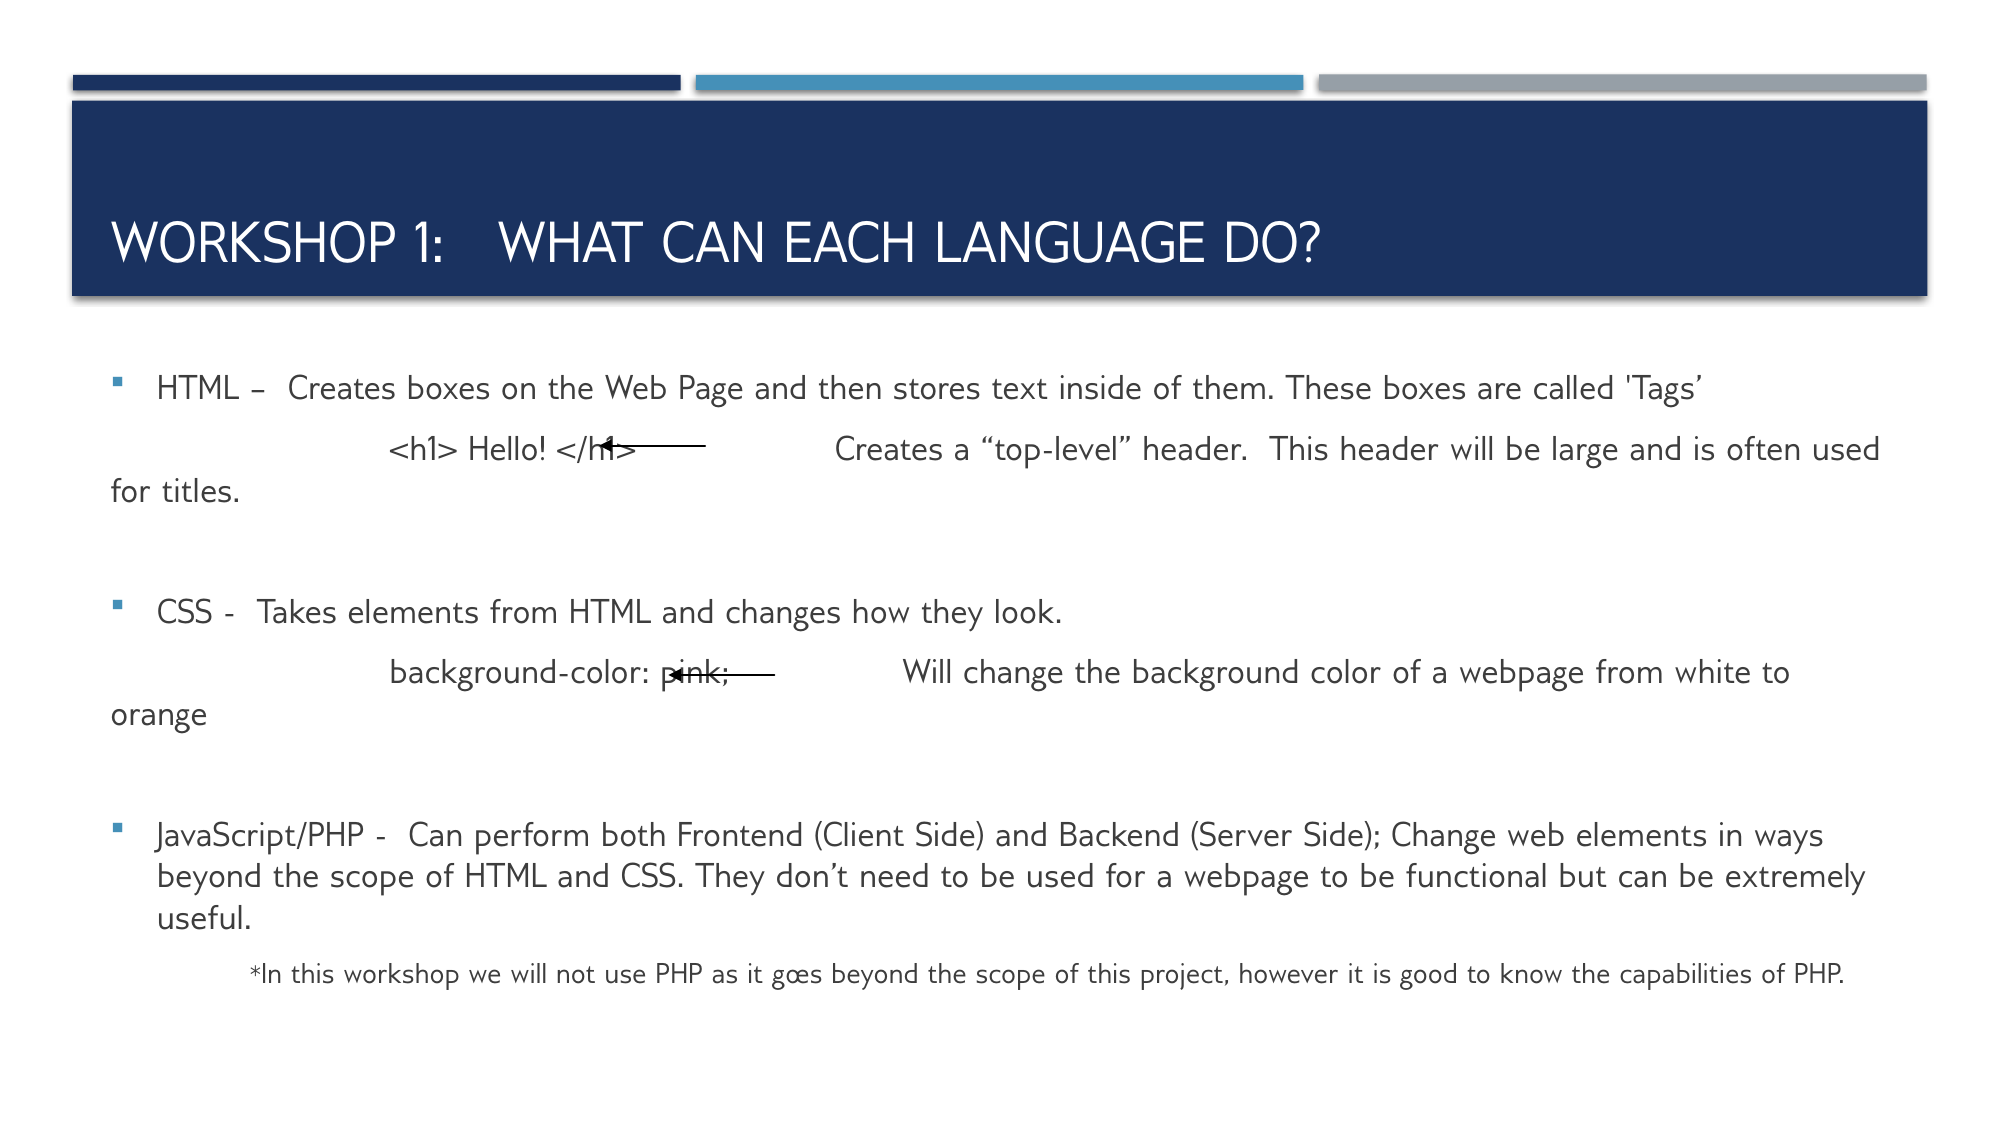

# Workshop 1:   What Can each language do?
HTML –  Creates boxes on the Web Page and then stores text inside of them. These boxes are called 'Tags’
	  	<h1> Hello! </h1>                   Creates a “top-level” header.  This header will be large and is often used for titles.

CSS -  Takes elements from HTML and changes how they look.
	  	background-color: pink;    	         Will change the background color of a webpage from white to orange

JavaScript/PHP -  Can perform both Frontend (Client Side) and Backend (Server Side); Change web elements in ways beyond the scope of HTML and CSS. They don’t need to be used for a webpage to be functional but can be extremely useful.
	*In this workshop we will not use PHP as it goes beyond the scope of this project, however it is good to know the capabilities of PHP.